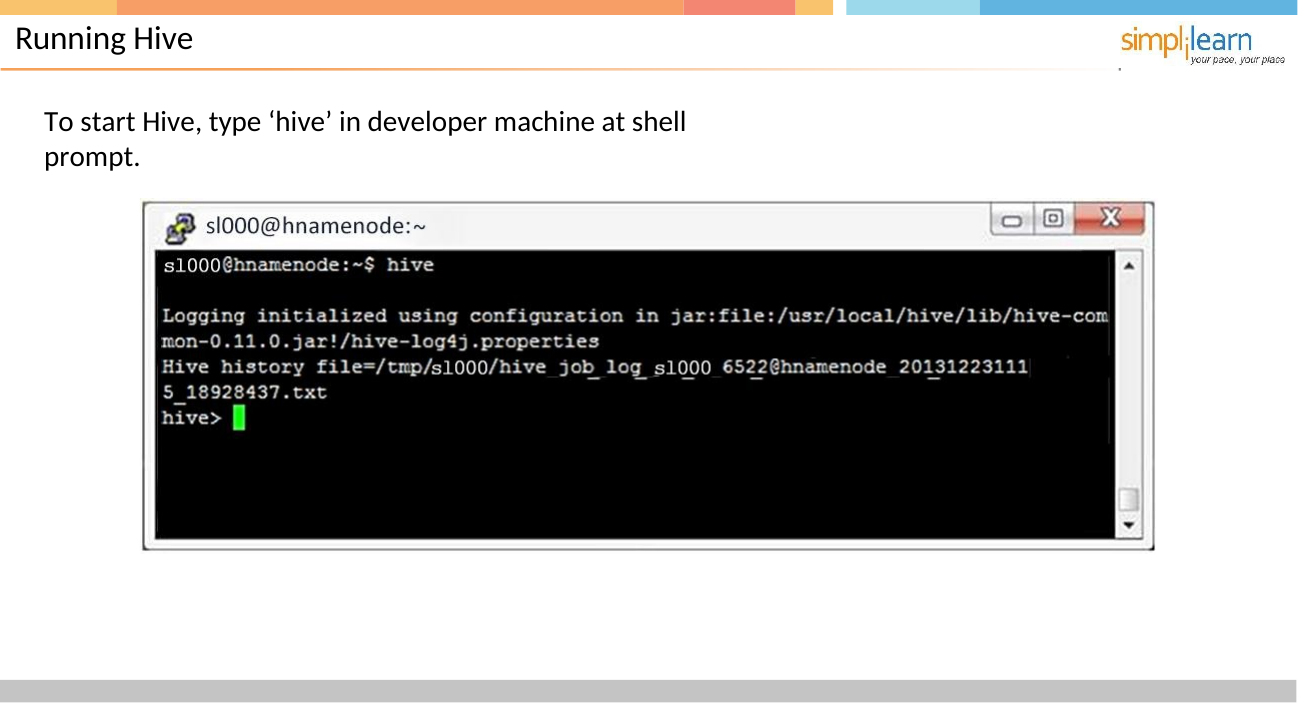

# Running Hive

To start Hive, type ‘hive’ in developer machine at shell prompt.